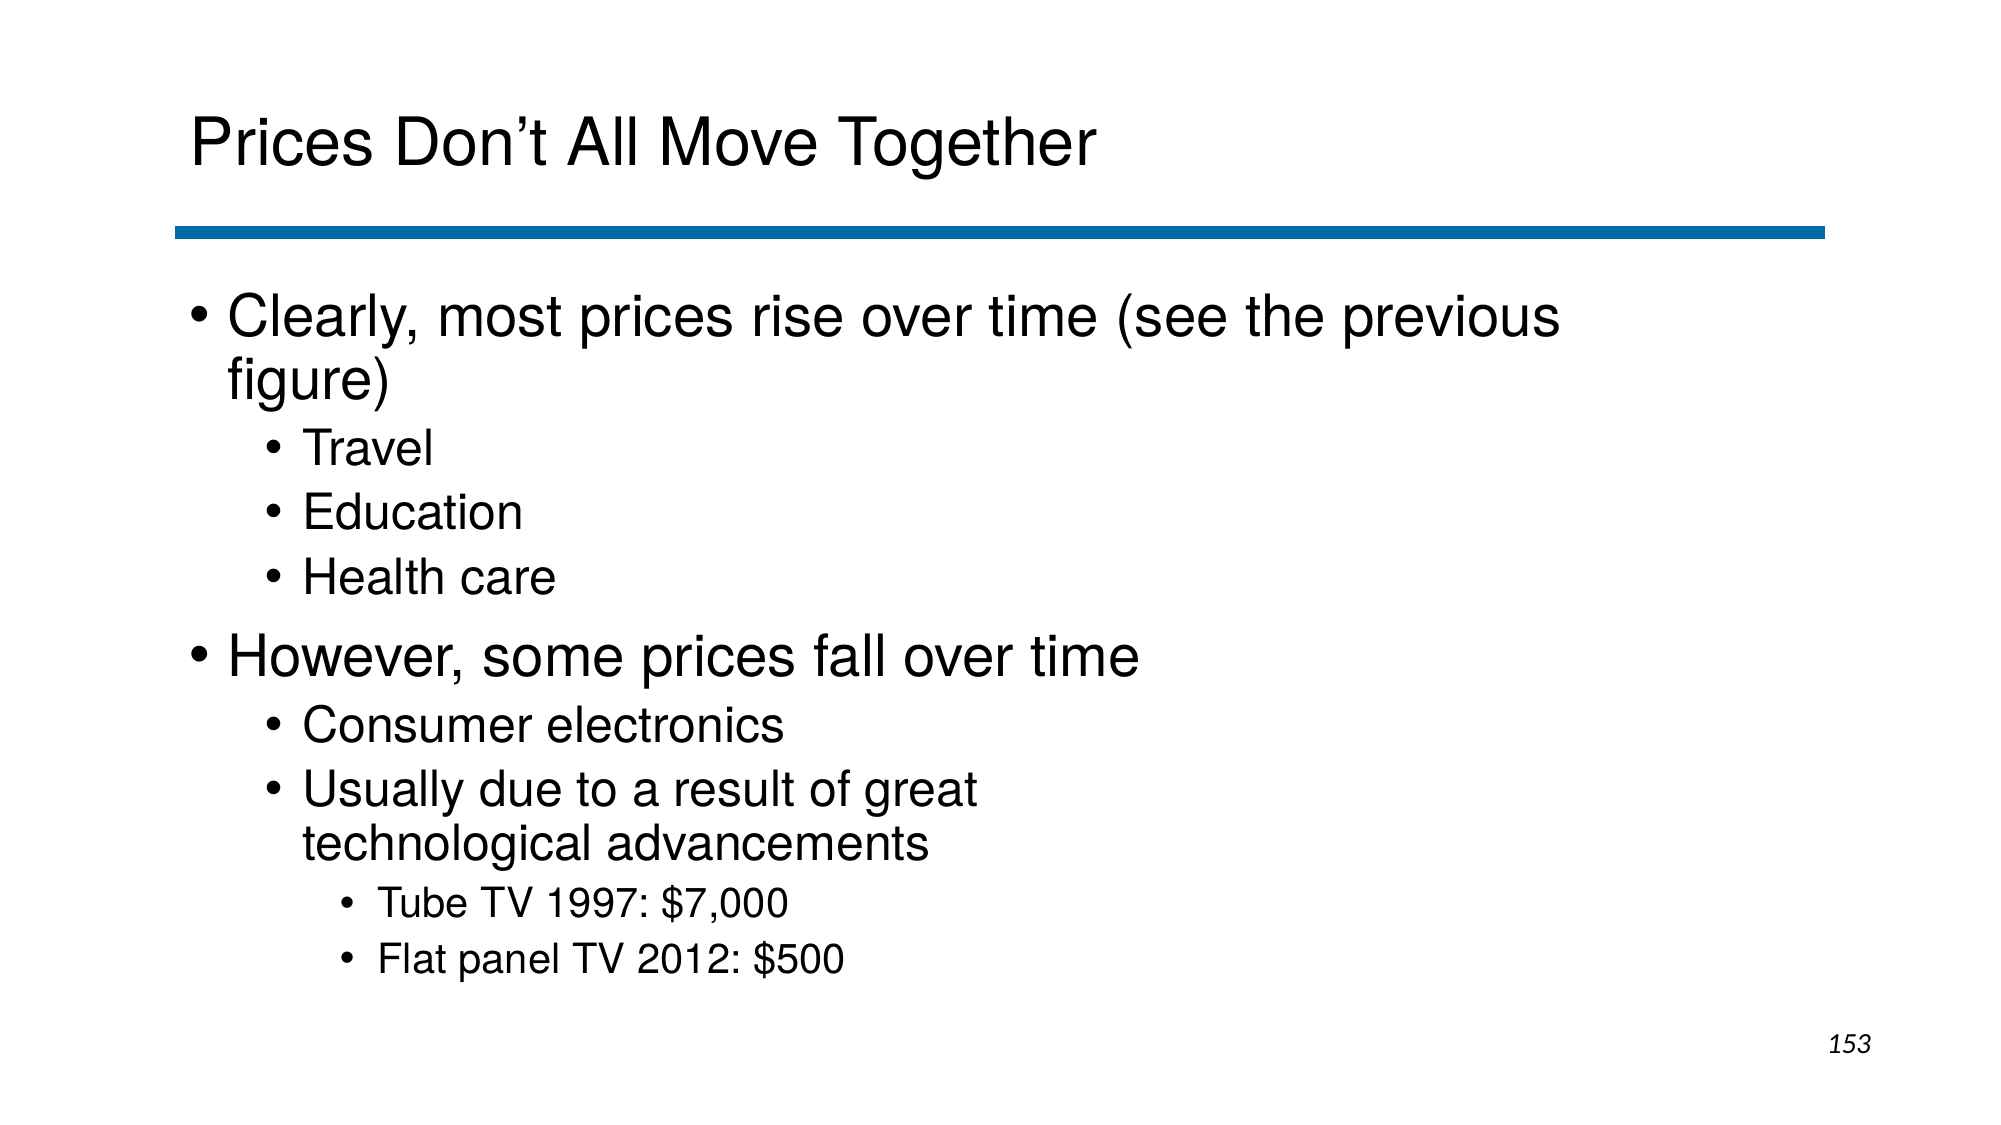

# Prices Don’t All Move Together
Clearly, most prices rise over time (see the previous figure)
Travel
Education
Health care
However, some prices fall over time
Consumer electronics
Usually due to a result of great
technological advancements
Tube TV 1997: $7,000
Flat panel TV 2012: $500